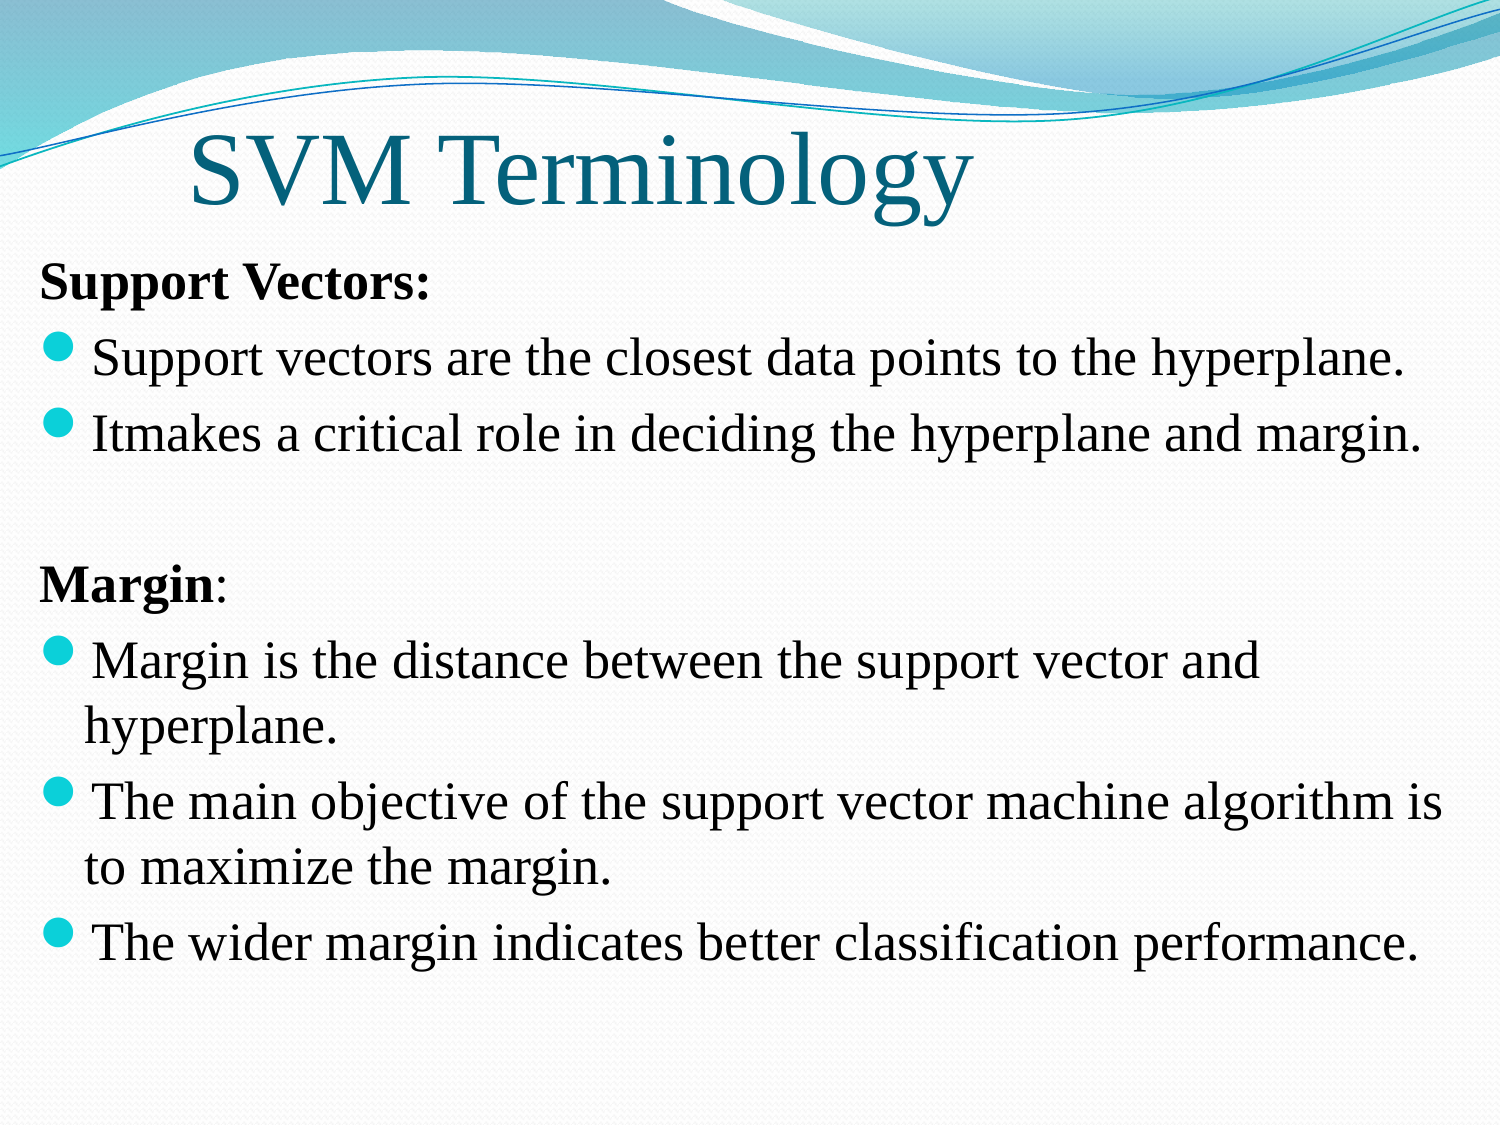

# SVM Terminology
Support Vectors:
Support vectors are the closest data points to the hyperplane.
Itmakes a critical role in deciding the hyperplane and margin.

Margin:
Margin is the distance between the support vector and hyperplane.
The main objective of the support vector machine algorithm is to maximize the margin.
The wider margin indicates better classification performance.